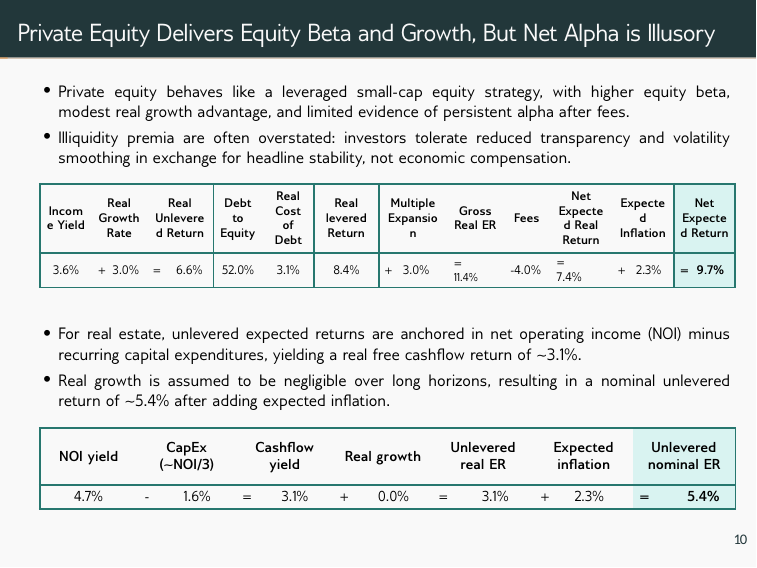

# Private Equity Delivers Equity Beta and Growth, But Net Alpha is Illusory

Private equity behaves like a leveraged small-cap equity strategy, with higher equity beta, modest real growth advantage, and limited evidence of persistent alpha after fees.
Illiquidity premia are often overstated: investors tolerate reduced transparency and volatility smoothing in exchange for headline stability, not economic compensation.
| Income Yield | Real Growth Rate | Real Unlevered Return | Debt to Equity | Real Cost of Debt | Real levered Return | Multiple Expansion | Gross Real ER | Fees | Net Expected Real Return | Expected Inflation | Net Expected Return |
| --- | --- | --- | --- | --- | --- | --- | --- | --- | --- | --- | --- |
| 3.6% | + 3.0% | = 6.6% | 52.0% | 3.1% | 8.4% | + 3.0% | = 11.4% | -4.0% | = 7.4% | + 2.3% | = 9.7% |
For real estate, unlevered expected returns are anchored in net operating income (NOI) minus recurring capital expenditures, yielding a real free cashflow return of ~3.1%.
Real growth is assumed to be negligible over long horizons, resulting in a nominal unlevered return of ~5.4% after adding expected inflation.
| NOI yield | CapEx (~NOI/3) | Cashflow yield | Real growth | Unlevered real ER | Expected inflation | Unlevered nominal ER |
| --- | --- | --- | --- | --- | --- | --- |
| 4.7% | - 1.6% | = 3.1% | + 0.0% | = 3.1% | + 2.3% | = 5.4% |
10